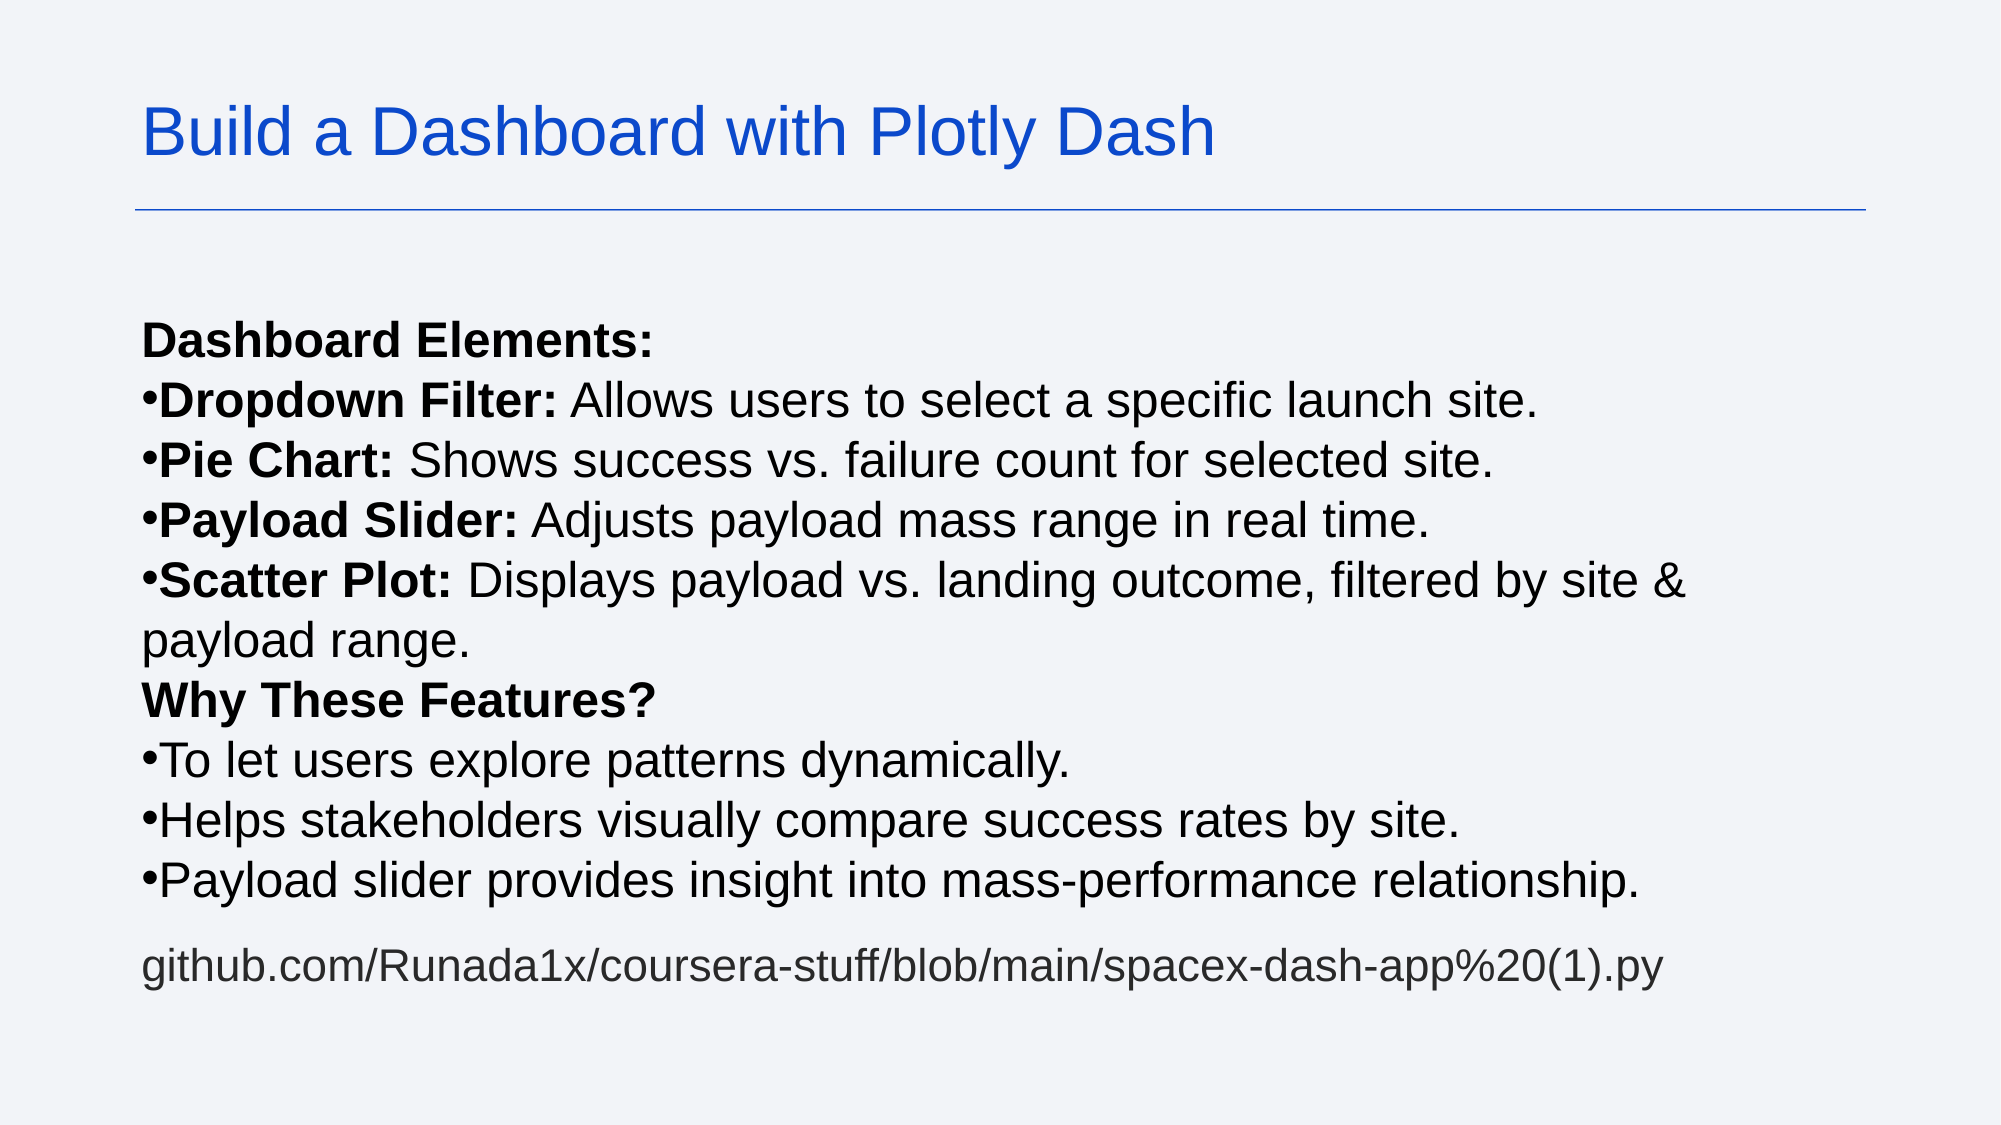

Build a Dashboard with Plotly Dash
Dashboard Elements:
Dropdown Filter: Allows users to select a specific launch site.
Pie Chart: Shows success vs. failure count for selected site.
Payload Slider: Adjusts payload mass range in real time.
Scatter Plot: Displays payload vs. landing outcome, filtered by site & payload range.
Why These Features?
To let users explore patterns dynamically.
Helps stakeholders visually compare success rates by site.
Payload slider provides insight into mass-performance relationship.
github.com/Runada1x/coursera-stuff/blob/main/spacex-dash-app%20(1).py